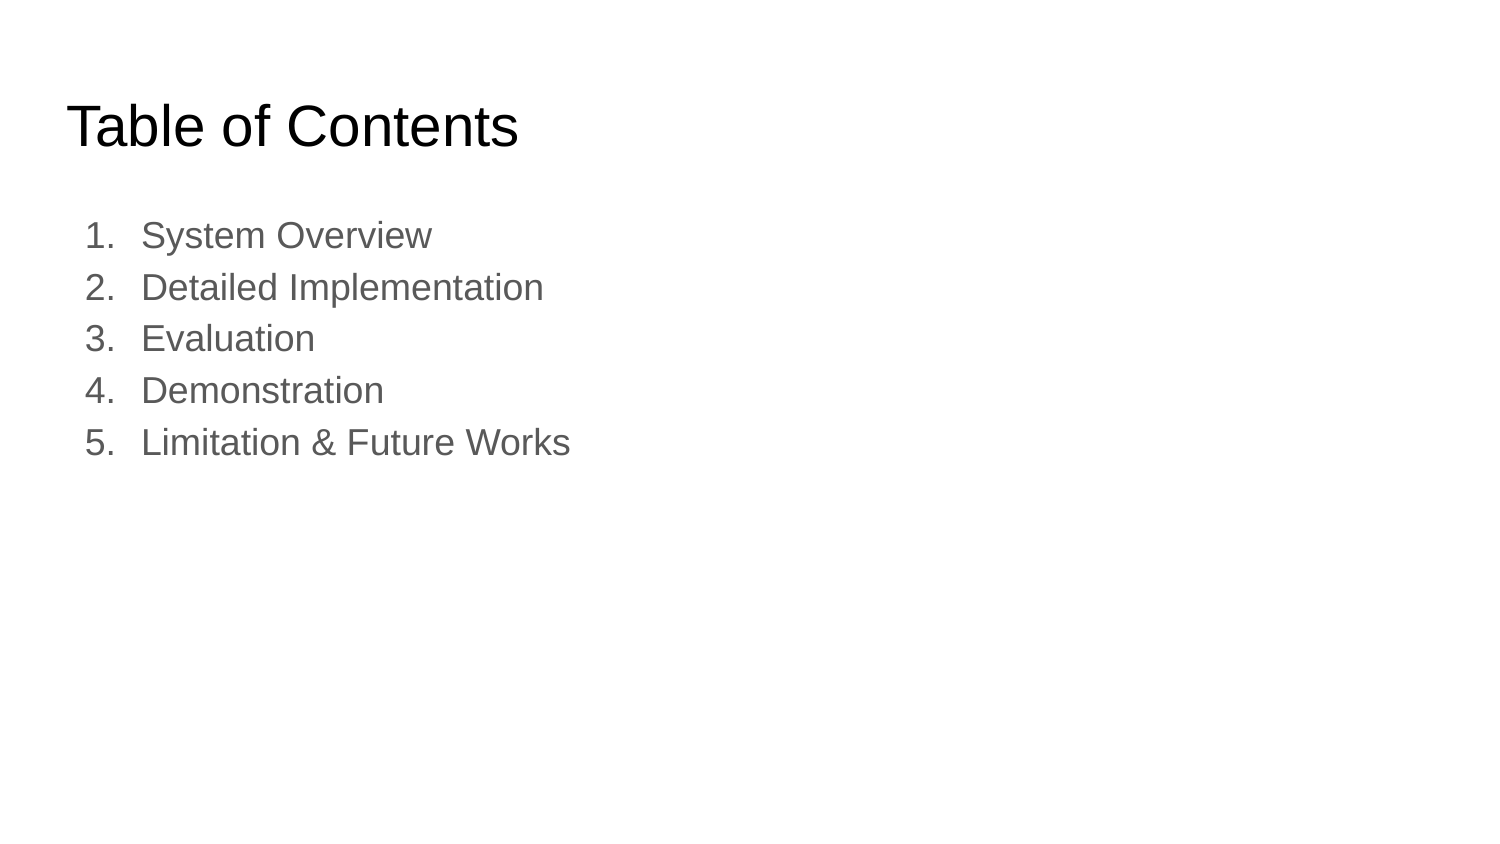

# Table of Contents
System Overview
Detailed Implementation
Evaluation
Demonstration
Limitation & Future Works